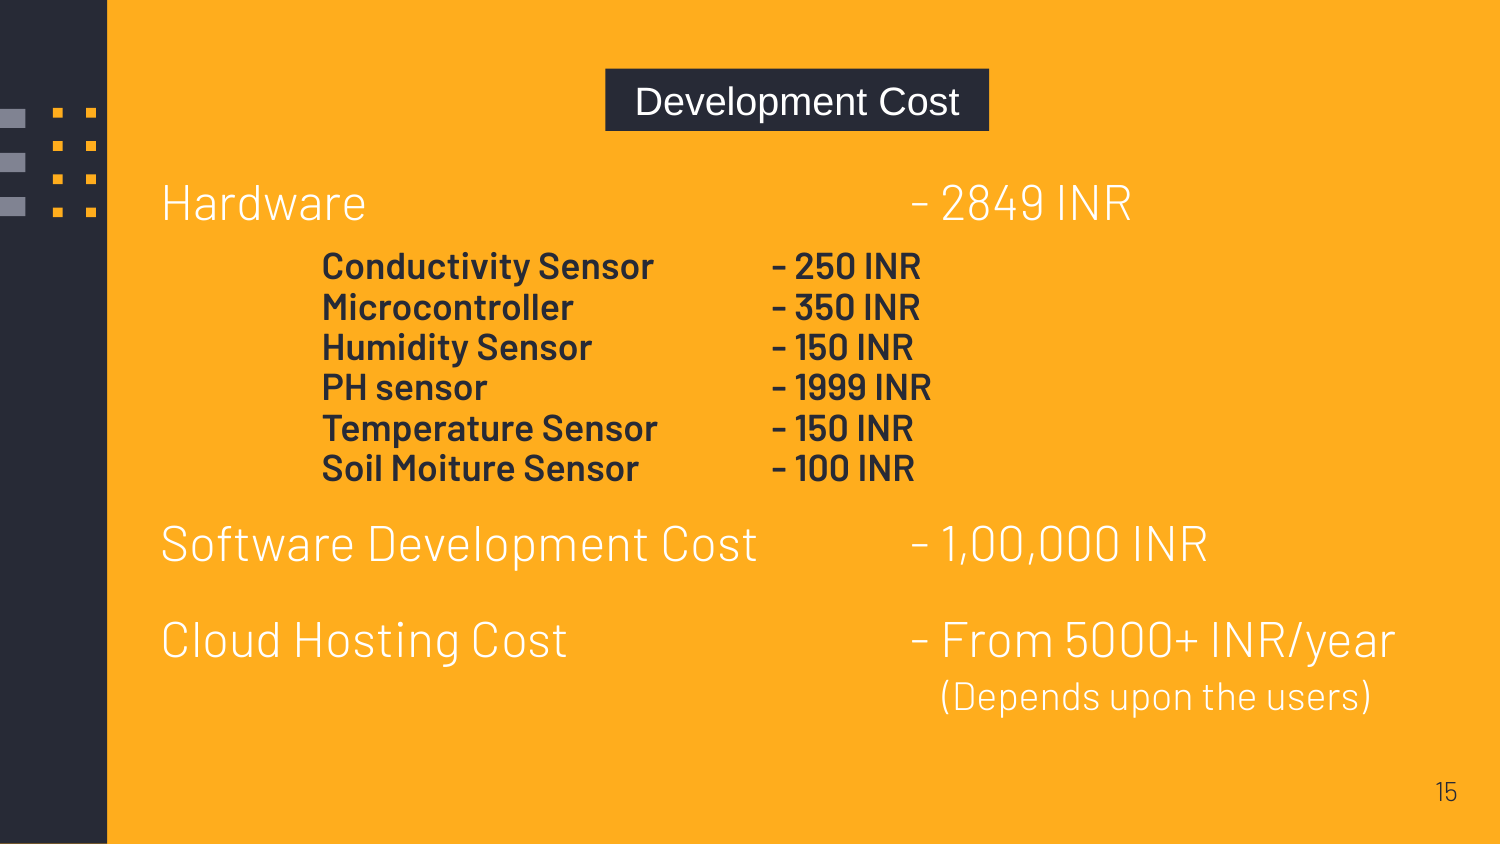

Development Cost
Hardware				- 2849 INR
Conductivity Sensor 	- 250 INR
Microcontroller 		- 350 INR
Humidity Sensor		- 150 INR
PH sensor 		- 1999 INR
Temperature Sensor 	- 150 INR
Soil Moiture Sensor 	- 100 INR
Software Development Cost 	- 1,00,000 INR

Cloud Hosting Cost 			- From 5000+ INR/year
(Depends upon the users)
15